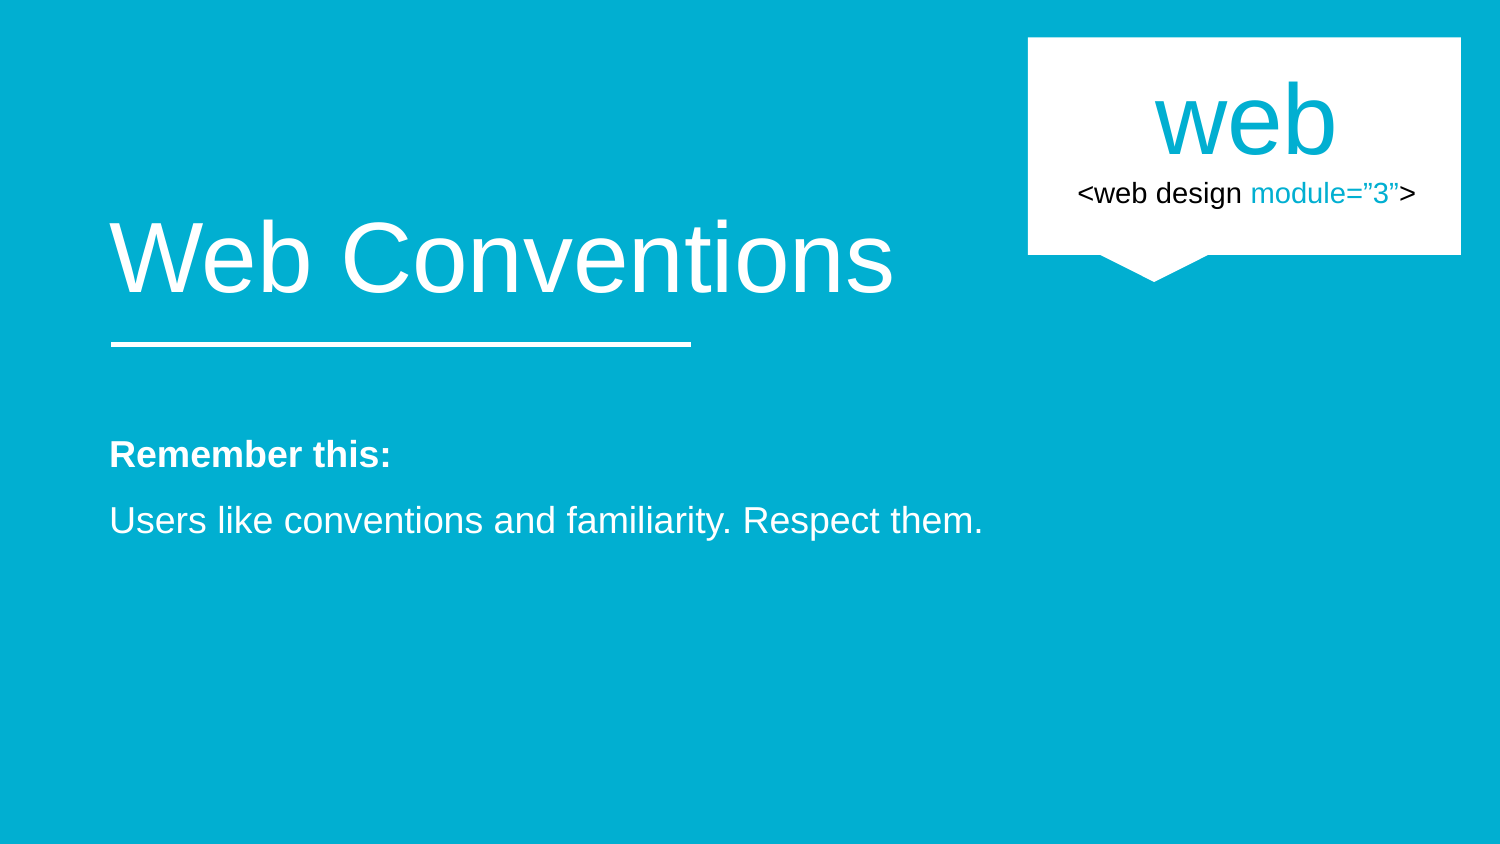

web
<web design module=”3”>
Web Conventions
Remember this:
Users like conventions and familiarity. Respect them.